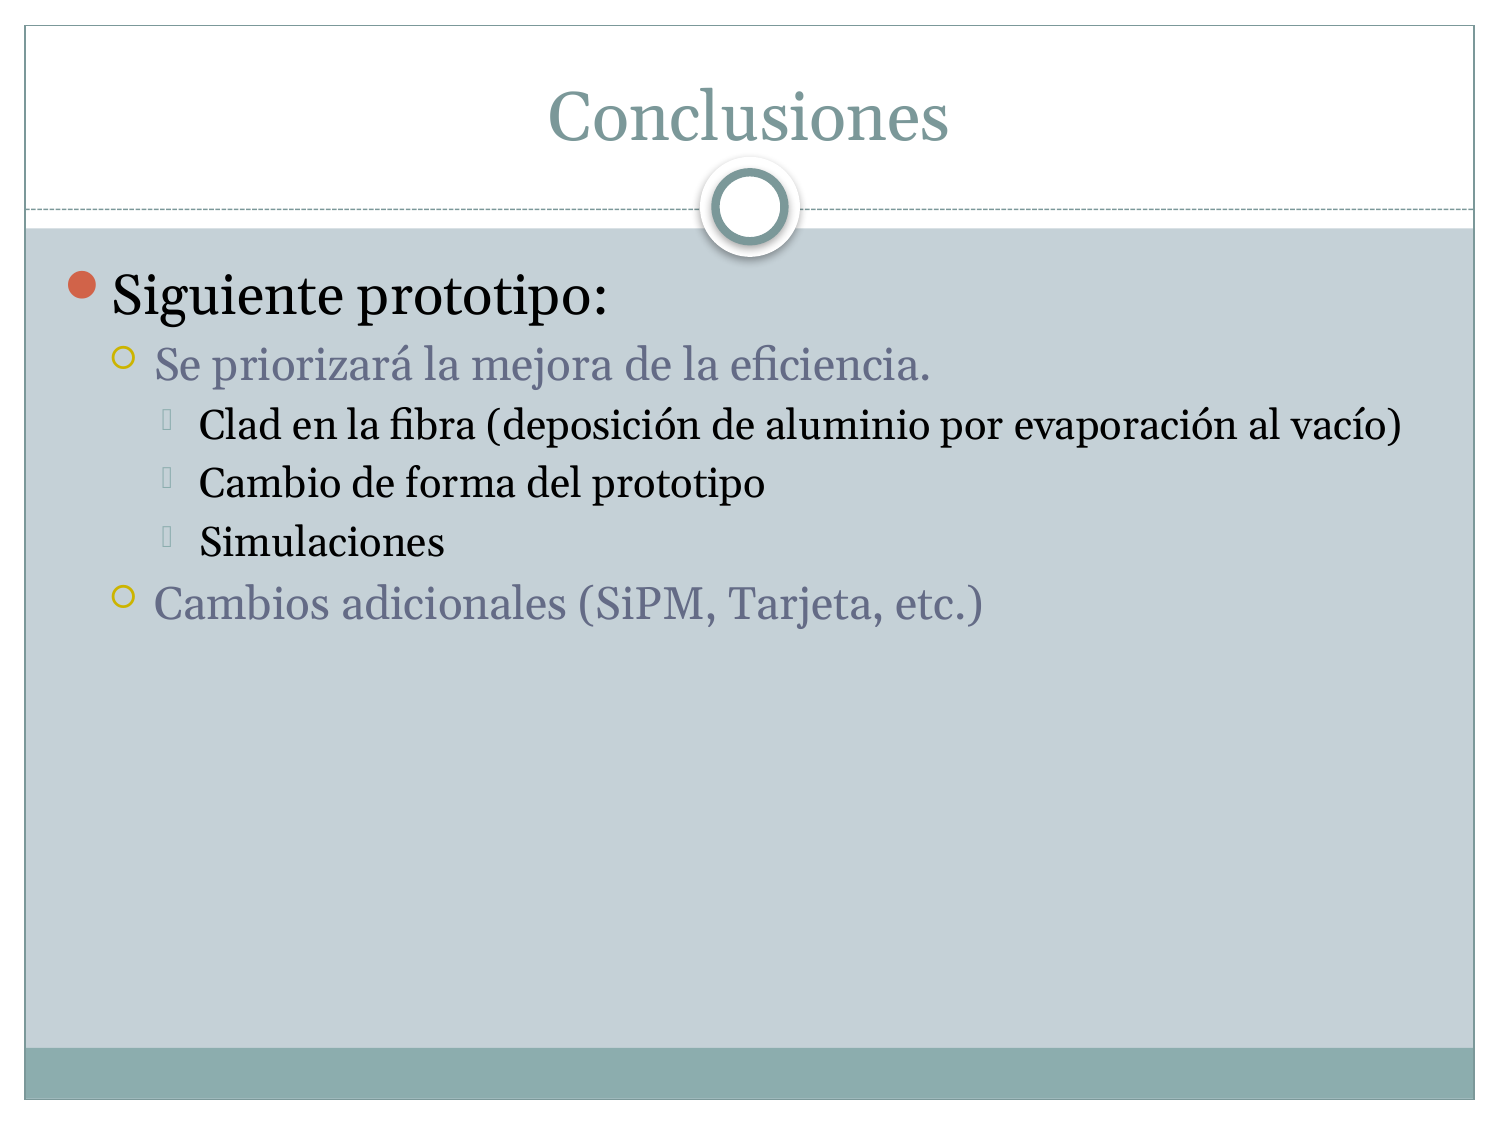

# Conclusiones
Siguiente prototipo:
Se priorizará la mejora de la eficiencia.
Clad en la fibra (deposición de aluminio por evaporación al vacío)
Cambio de forma del prototipo
Simulaciones
Cambios adicionales (SiPM, Tarjeta, etc.)